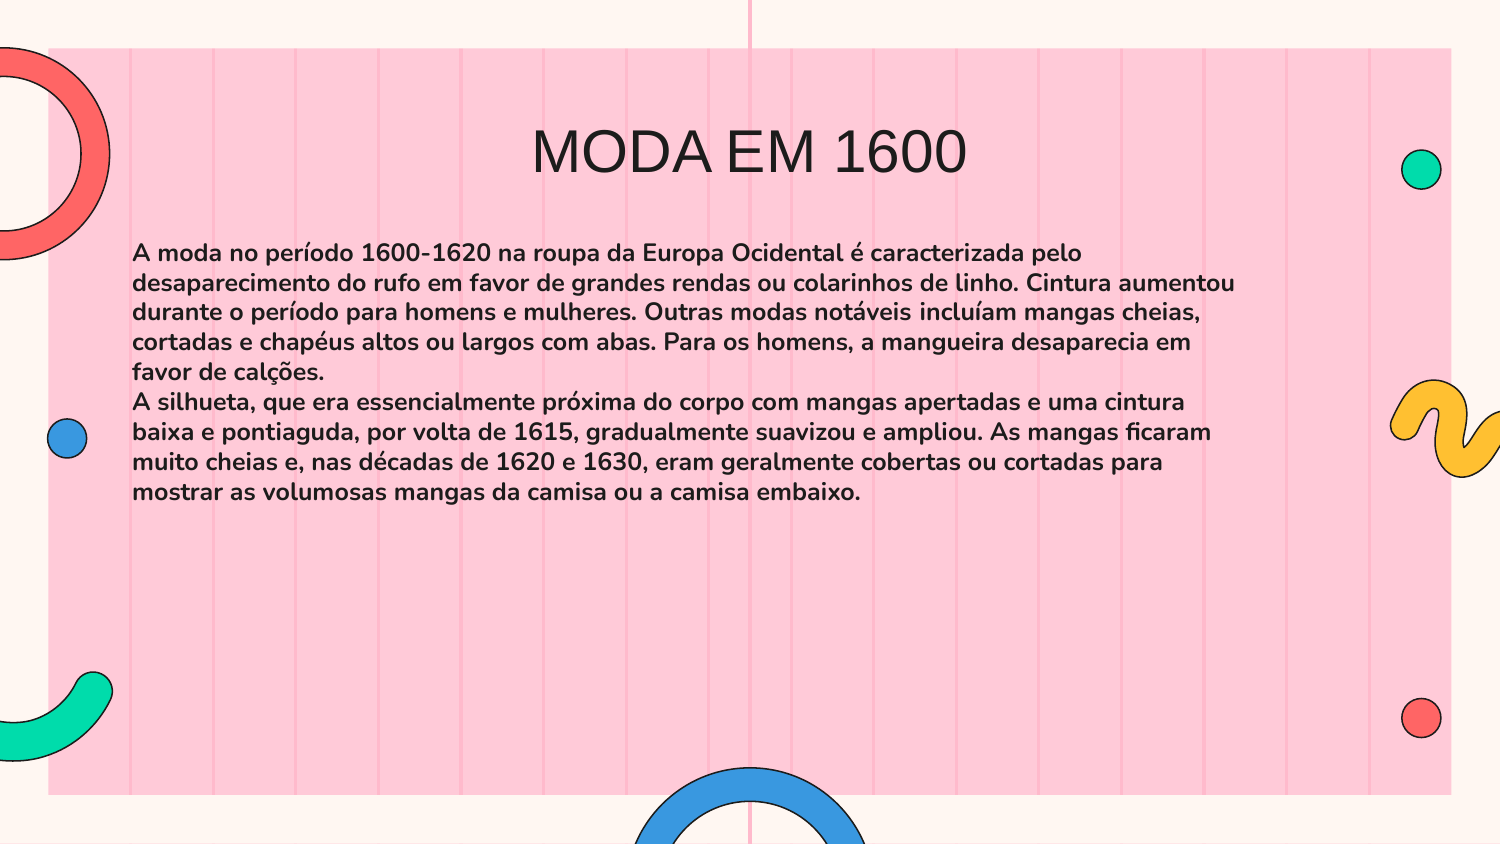

# MODA EM 1600

A moda no período 1600-1620 na roupa da Europa Ocidental é caracterizada pelo desaparecimento do rufo em favor de grandes rendas ou colarinhos de linho. Cintura aumentou durante o período para homens e mulheres. Outras modas notáveis ​​incluíam mangas cheias, cortadas e chapéus altos ou largos com abas. Para os homens, a mangueira desaparecia em favor de calções.
A silhueta, que era essencialmente próxima do corpo com mangas apertadas e uma cintura baixa e pontiaguda, por volta de 1615, gradualmente suavizou e ampliou. As mangas ficaram muito cheias e, nas décadas de 1620 e 1630, eram geralmente cobertas ou cortadas para mostrar as volumosas mangas da camisa ou a camisa embaixo.